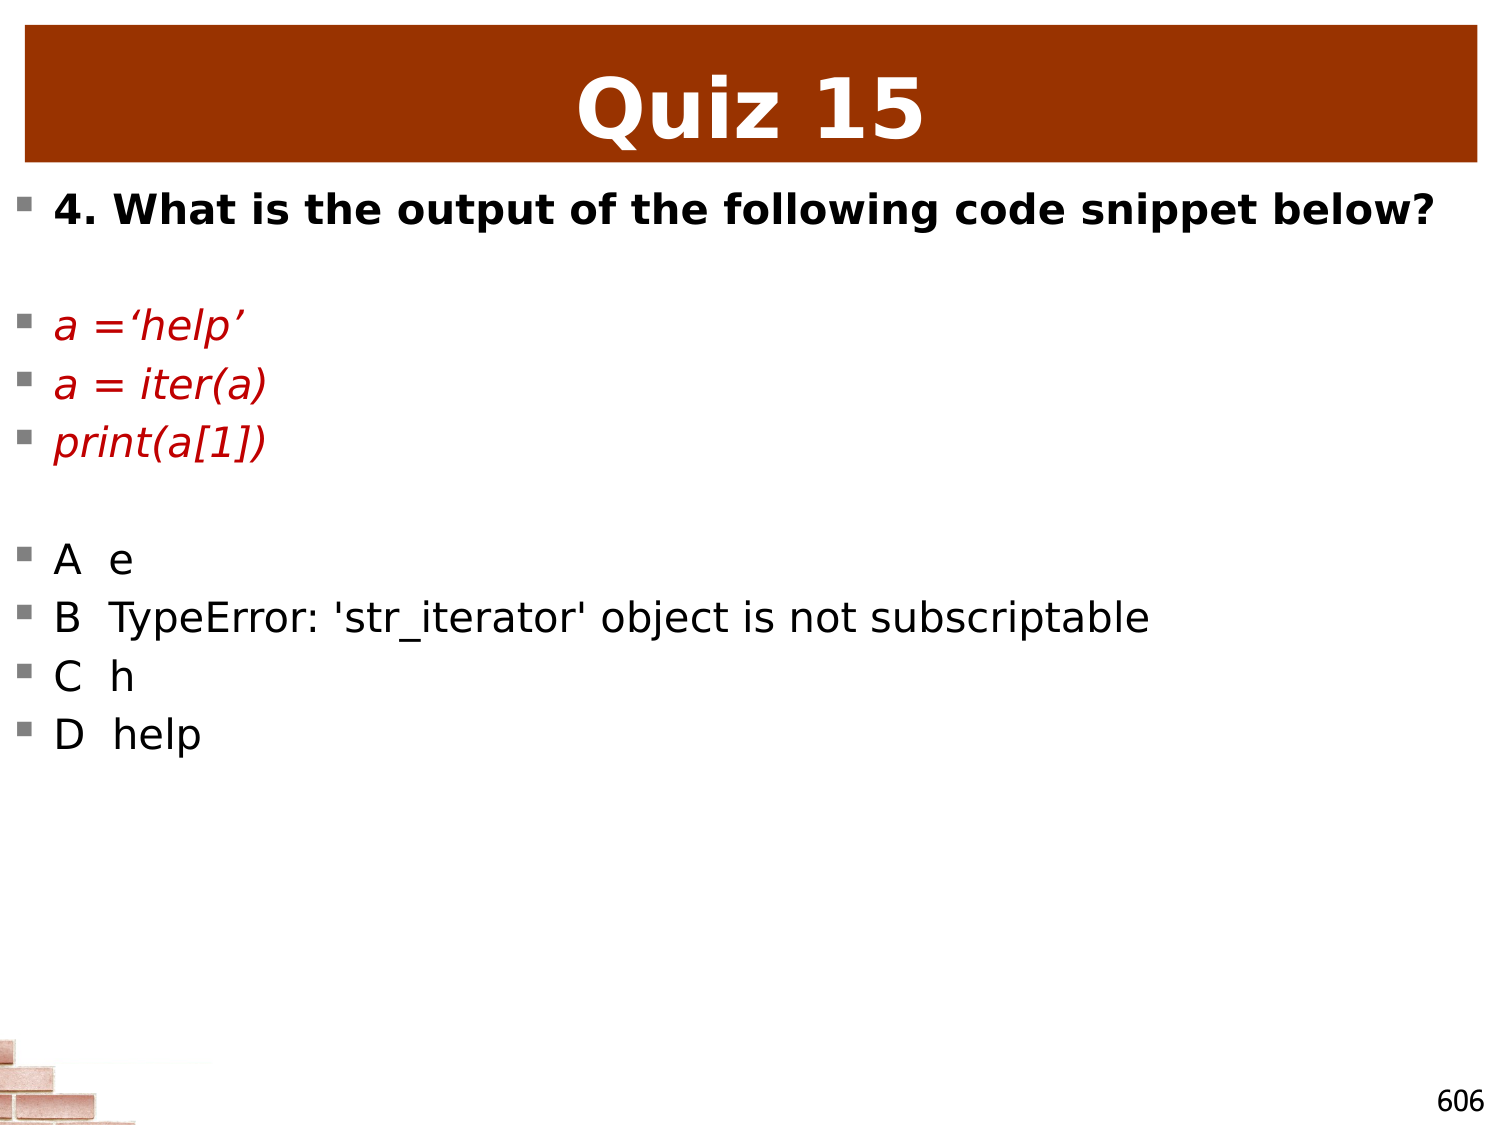

# Quiz 15
4. What is the output of the following code snippet below?

a =‘help’
a = iter(a)
print(a[1])

A  e
B  TypeError: 'str_iterator' object is not subscriptable
C  h
D  help

606